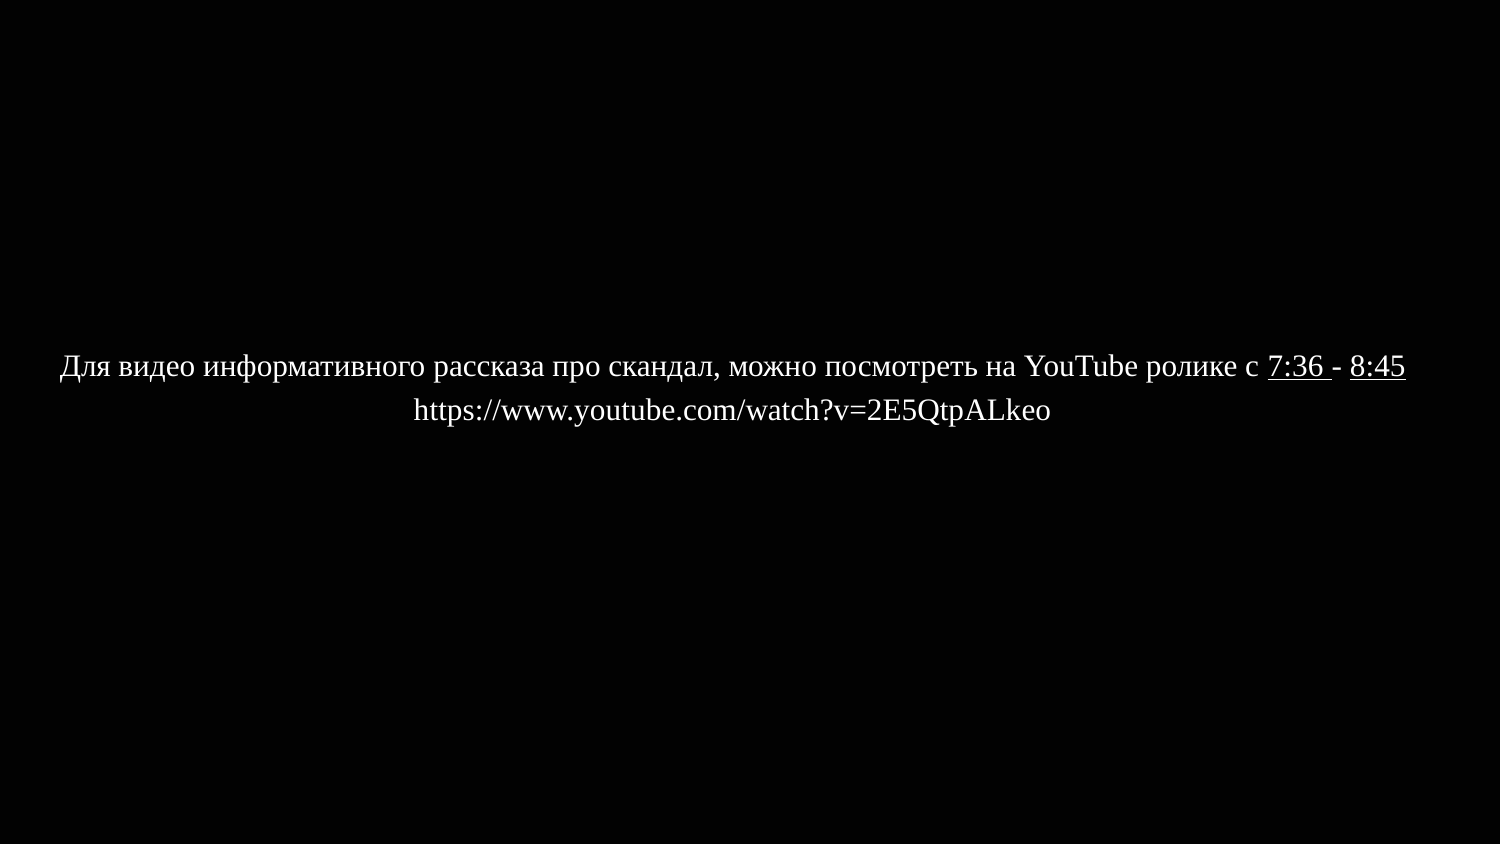

Для видео информативного рассказа про скандал, можно посмотреть на YouTube ролике с 7:36 - 8:45
https://www.youtube.com/watch?v=2E5QtpALkeo